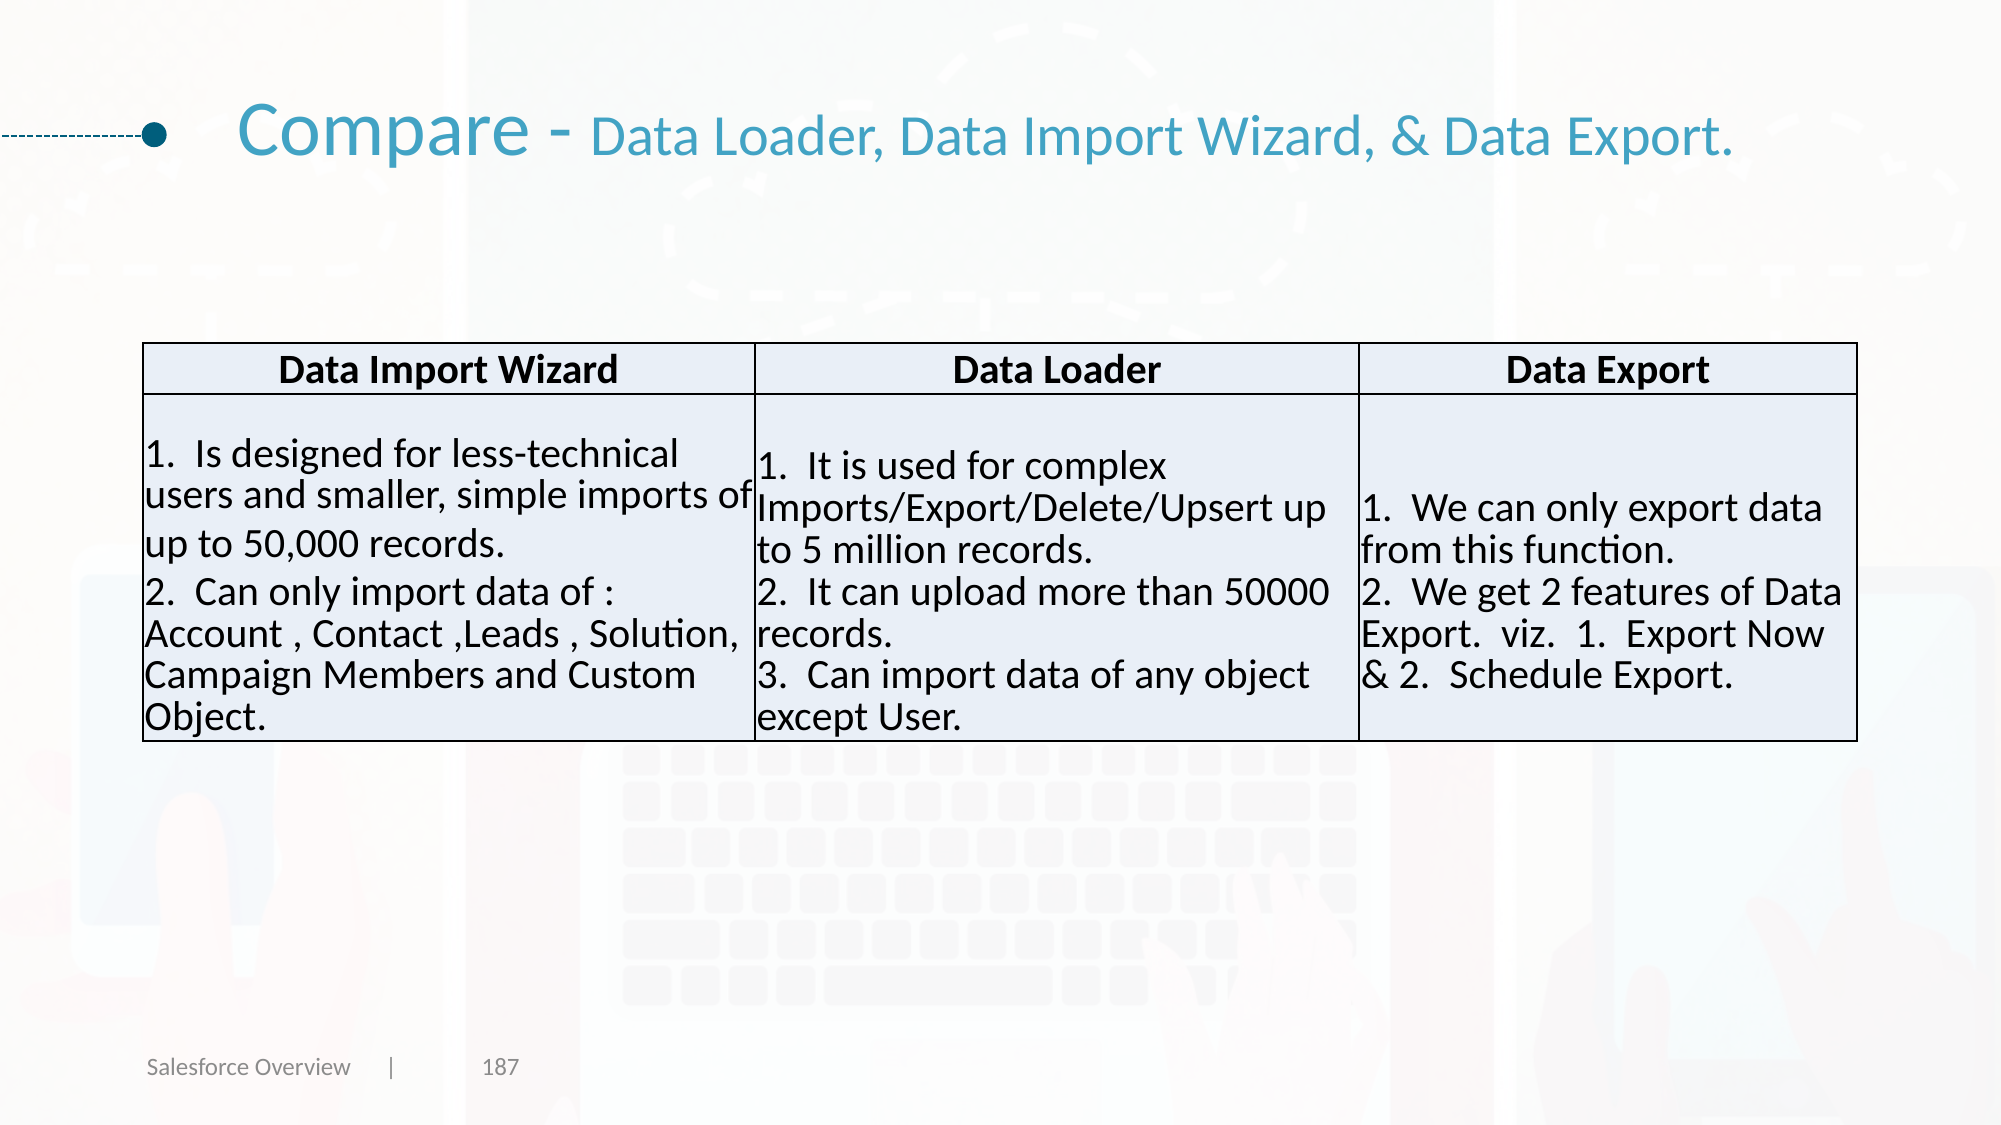

# Compare - Data Loader, Data Import Wizard, & Data Export.

| Data Import Wizard | Data Loader | Data Export |
| --- | --- | --- |
| 1. Is designed for less-technical users and smaller, simple imports of up to 50,000 records﻿. 2. Can only import data of : Account , Contact ,Leads , Solution, Campaign Members and Custom Object. | 1. It is used for complex Imports/Export/Delete/Upsert up to 5 million records. 2. It can upload more than 50000 records. 3. Can import data of any object except User. | 1. We can only export data from this function. 2. We get 2 features of Data Export. viz. 1. Export Now & 2. Schedule Export. |
Salesforce Overview      |
187